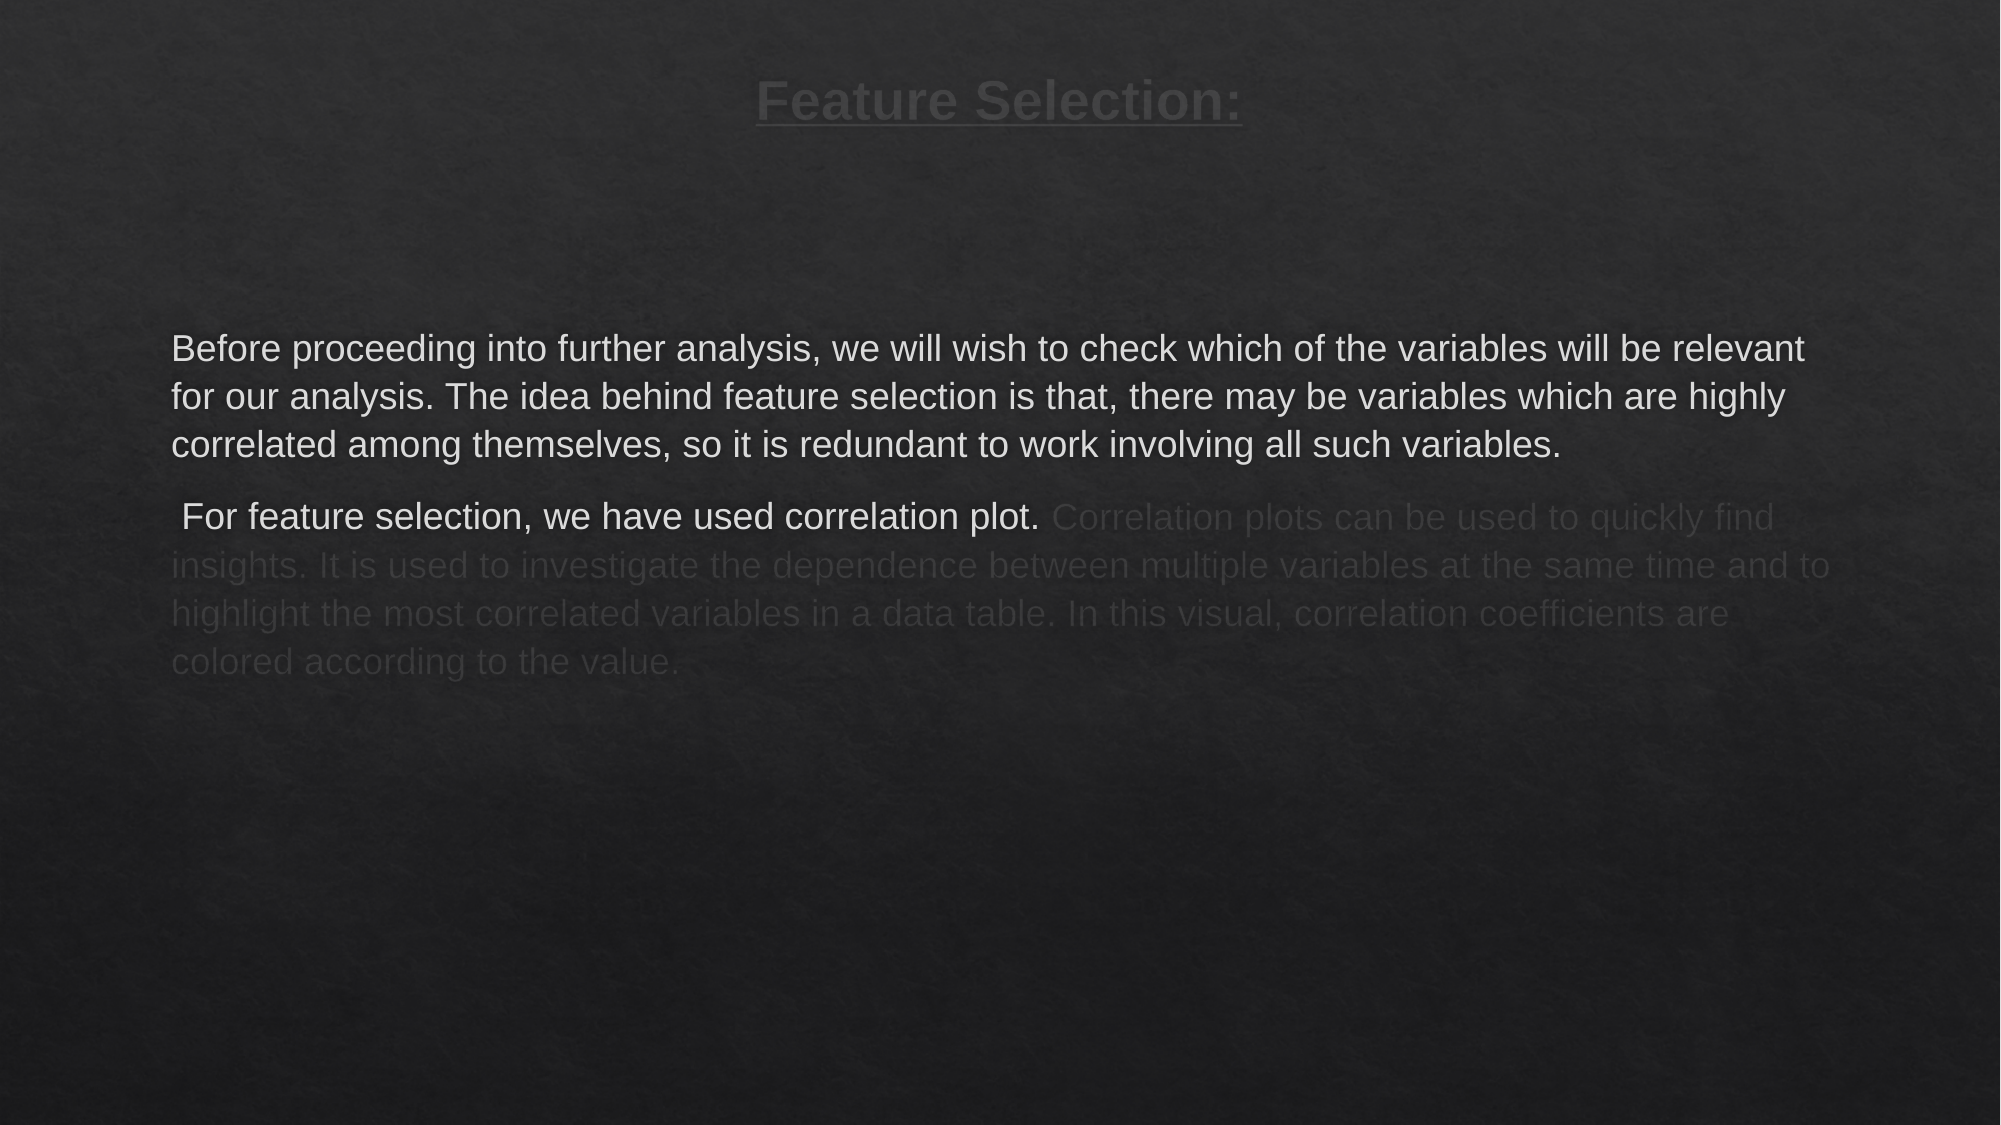

# Feature Selection:
Before proceeding into further analysis, we will wish to check which of the variables will be relevant for our analysis. The idea behind feature selection is that, there may be variables which are highly correlated among themselves, so it is redundant to work involving all such variables.
 For feature selection, we have used correlation plot. Correlation plots can be used to quickly find insights. It is used to investigate the dependence between multiple variables at the same time and to highlight the most correlated variables in a data table. In this visual, correlation coefficients are colored according to the value.